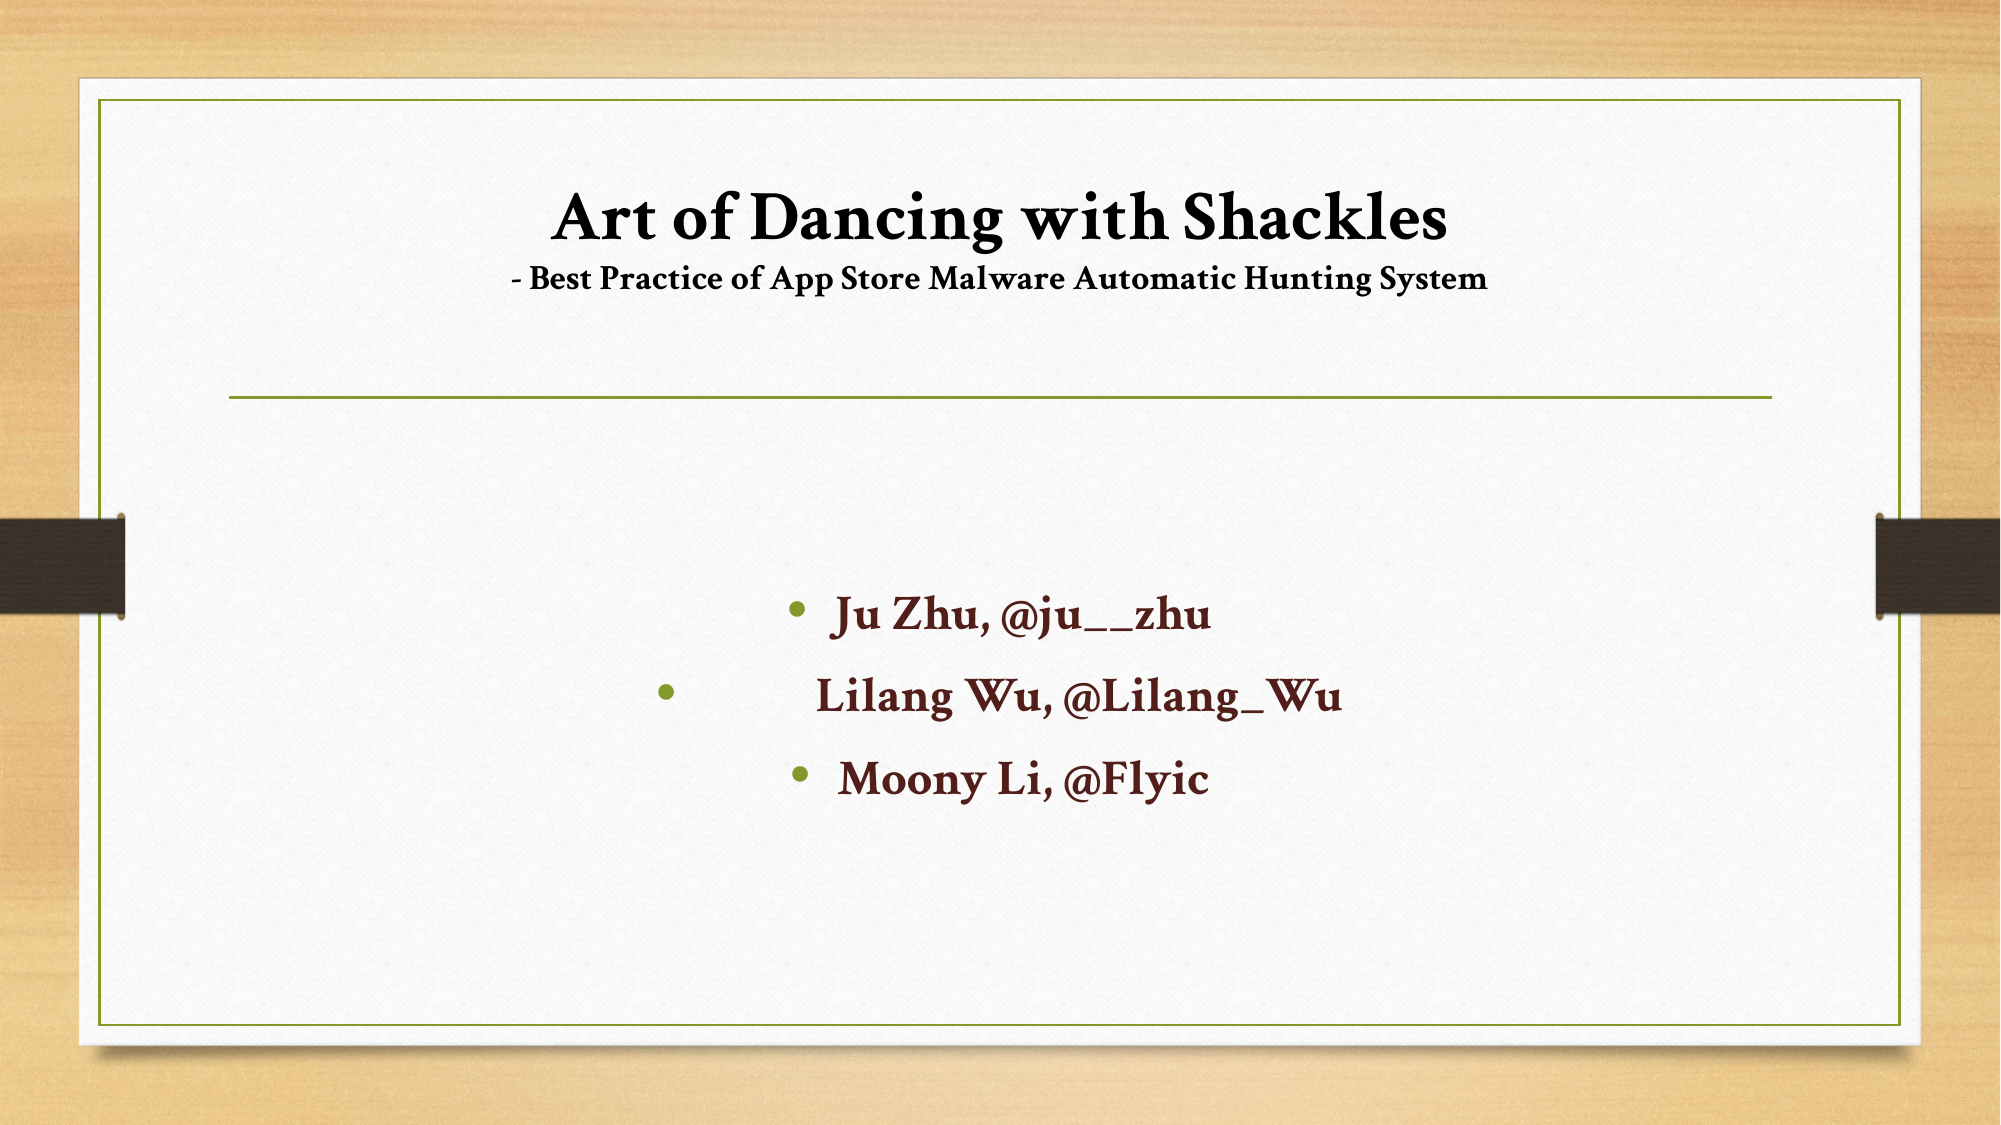

# Art of Dancing with Shackles - Best Practice of App Store Malware Automatic Hunting System
Ju Zhu, @ju__zhu
           Lilang Wu, @Lilang_Wu
Moony Li, @Flyic